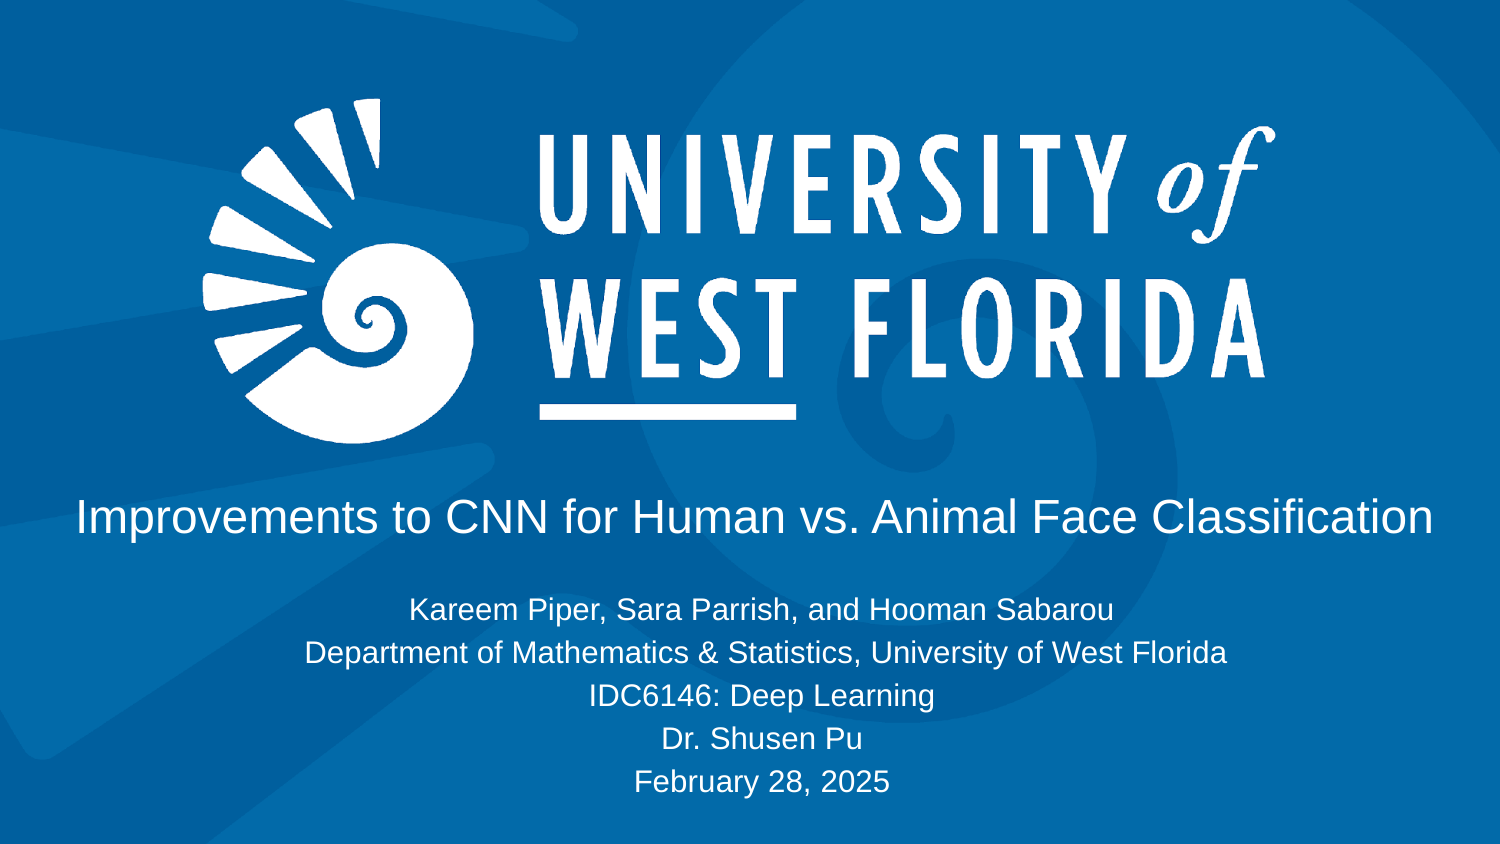

# Improvements to CNN for Human vs. Animal Face Classification
Kareem Piper, Sara Parrish, and Hooman Sabarou
 Department of Mathematics & Statistics, University of West Florida
IDC6146: Deep Learning
Dr. Shusen Pu
February 28, 2025